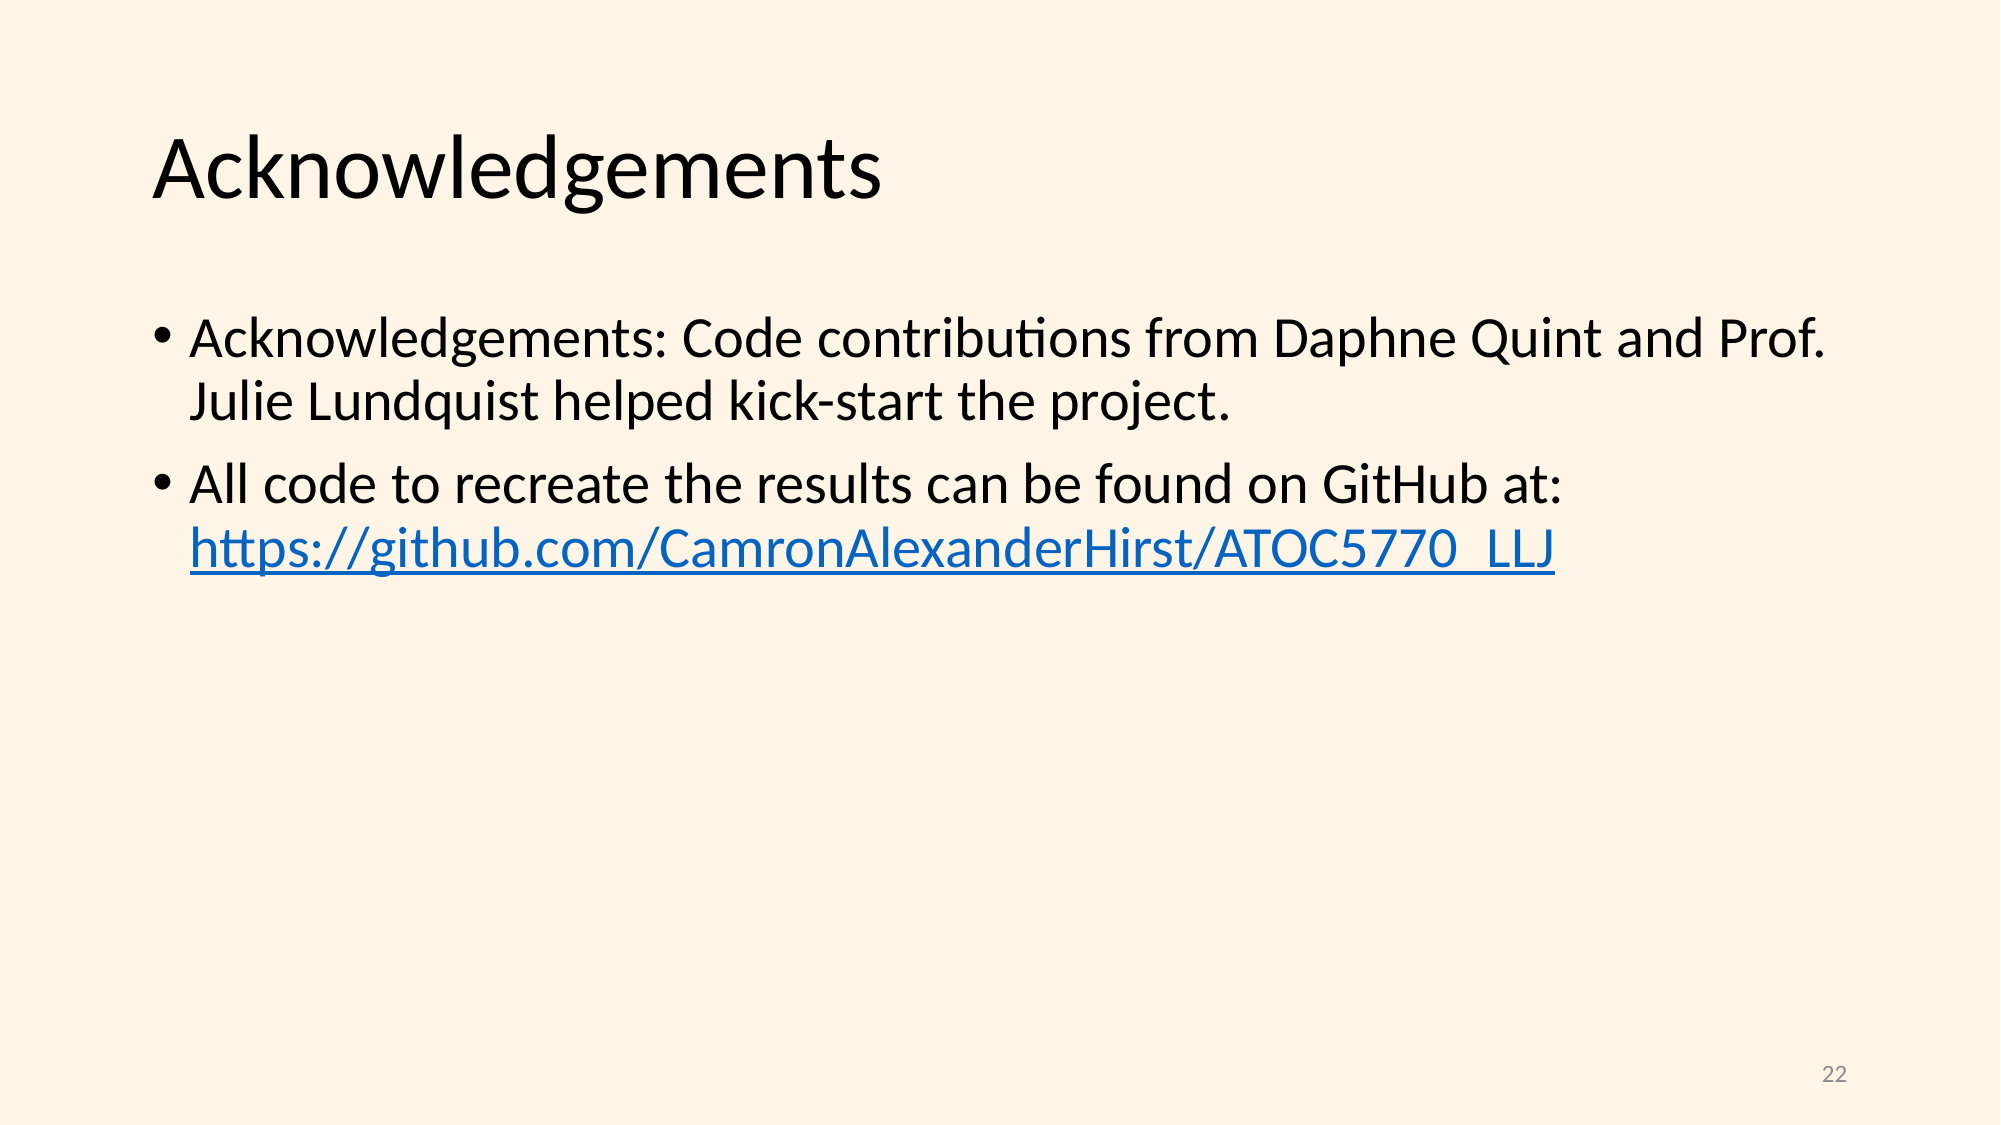

# Acknowledgements
Acknowledgements: Code contributions from Daphne Quint and Prof. Julie Lundquist helped kick-start the project.
All code to recreate the results can be found on GitHub at: https://github.com/CamronAlexanderHirst/ATOC5770_LLJ

22